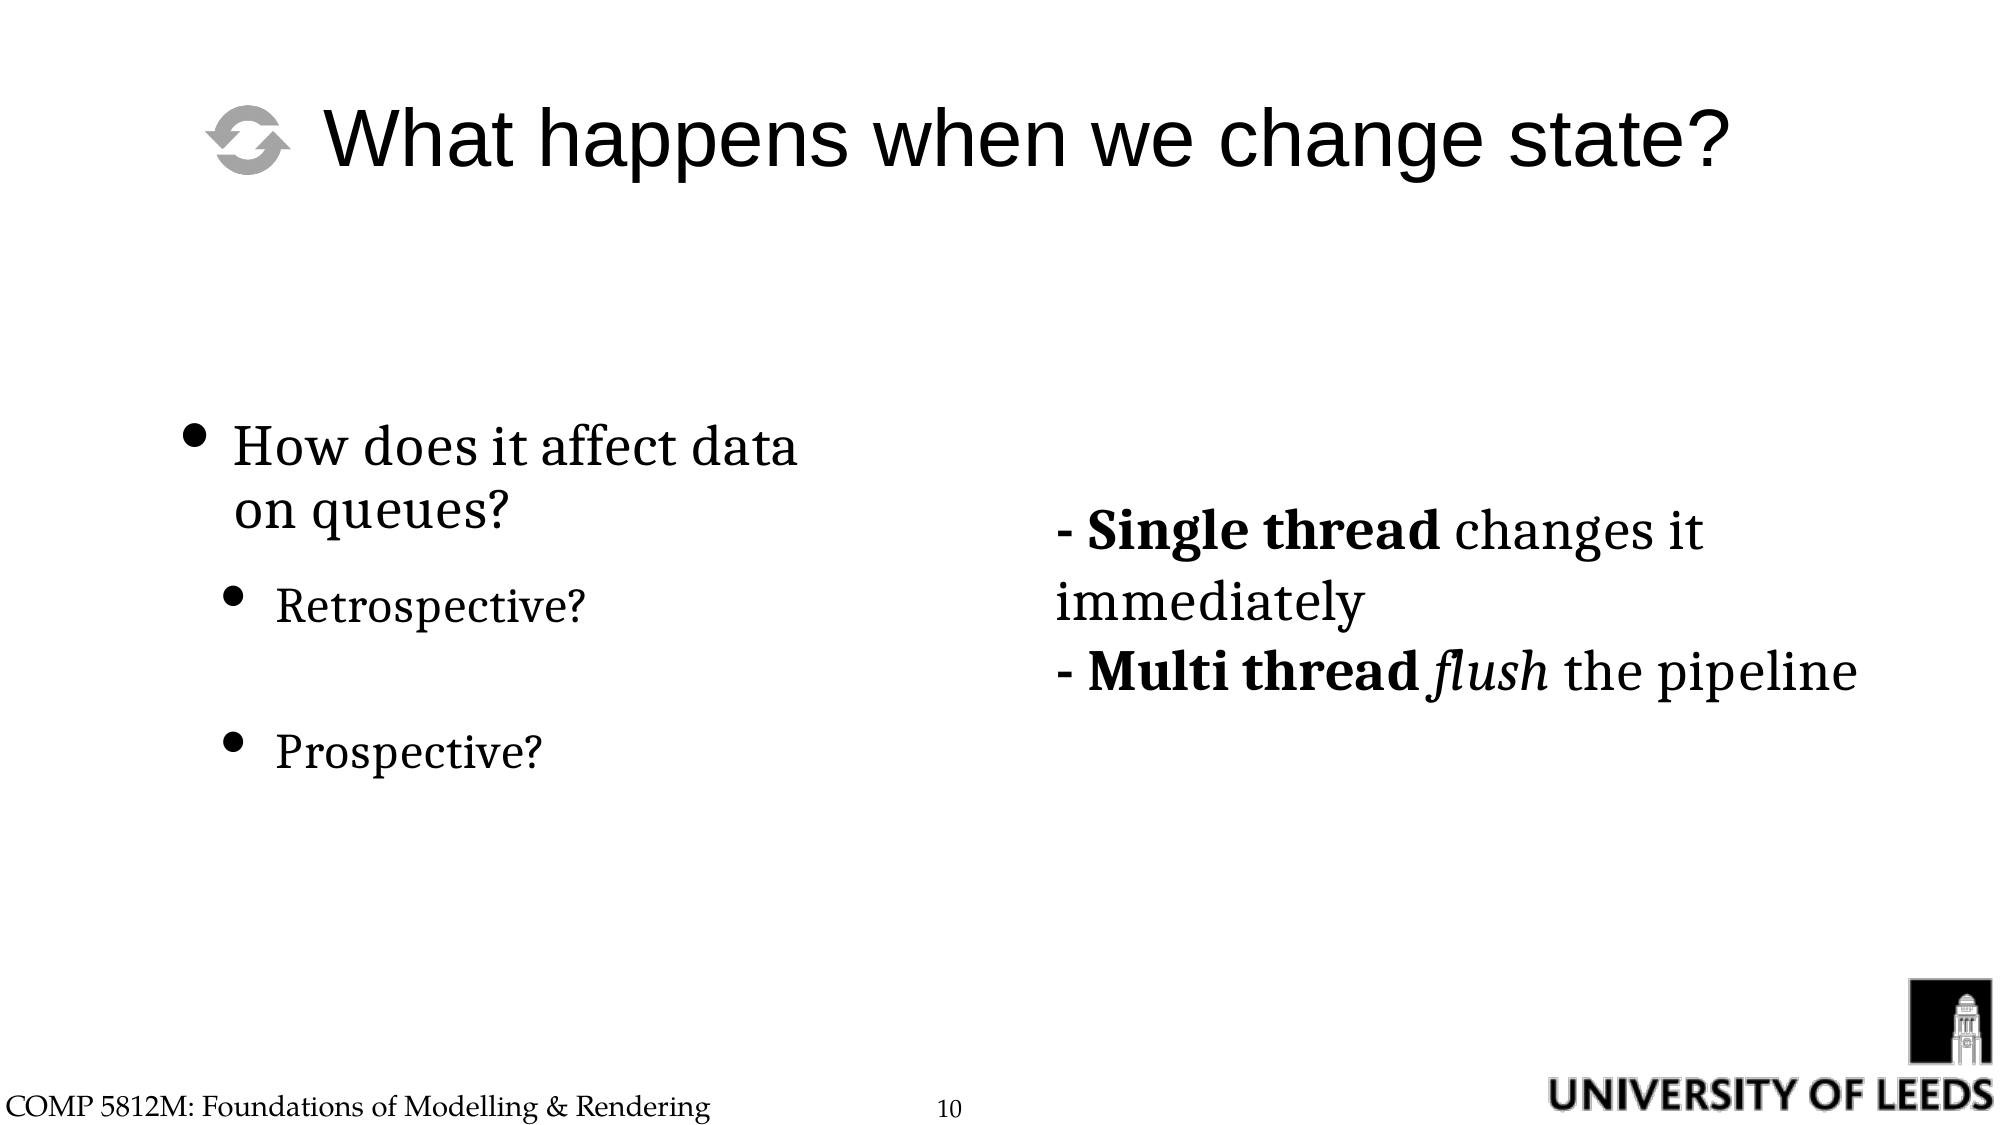

# What happens when we change state?

How does it affect data on queues?
Retrospective?
Prospective?

- Single thread changes it immediately
- Multi thread flush the pipeline